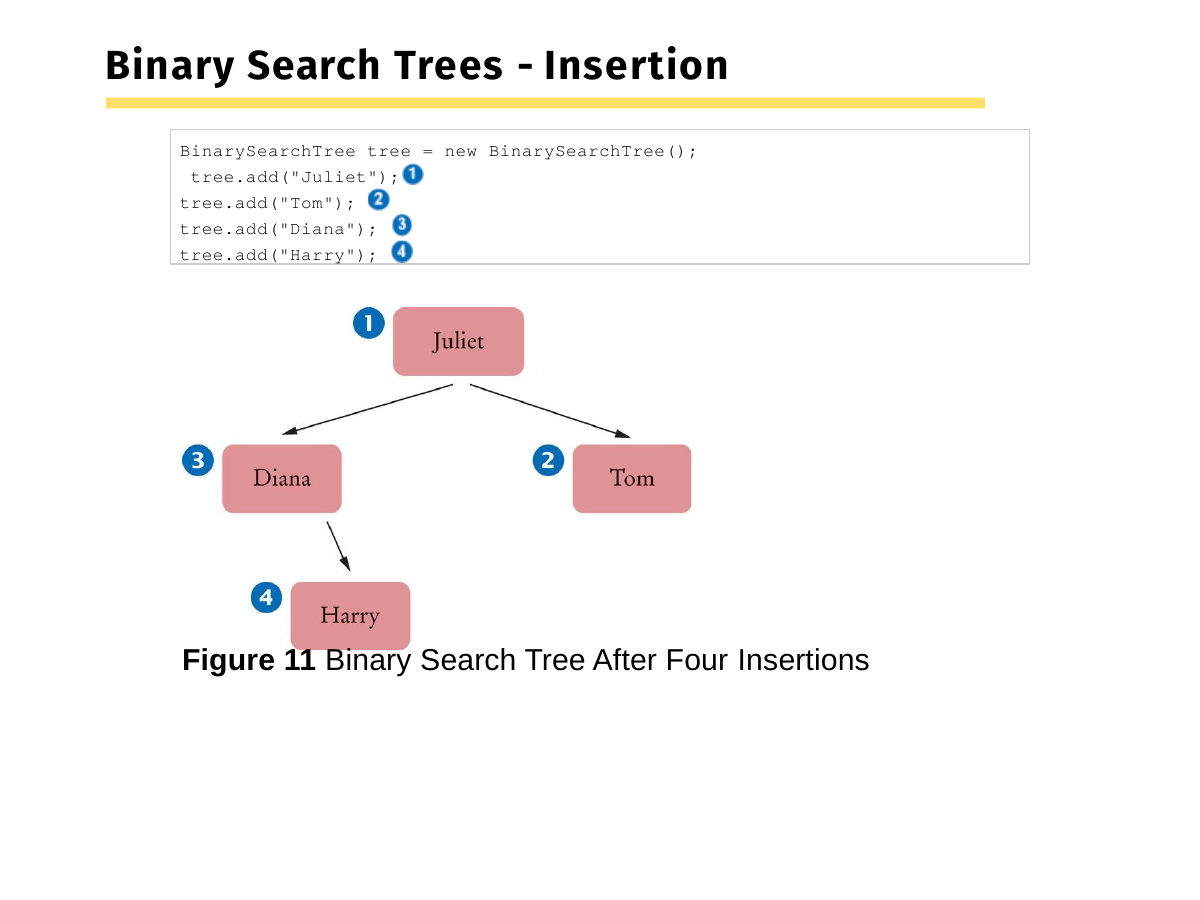

# Binary Search Trees - Insertion

BinarySearchTree tree = new BinarySearchTree();  tree.add("Juliet");
tree.add("Tom");
tree.add("Diana");
tree.add("Harry");

Figure 11 Binary Search Tree After Four Insertions